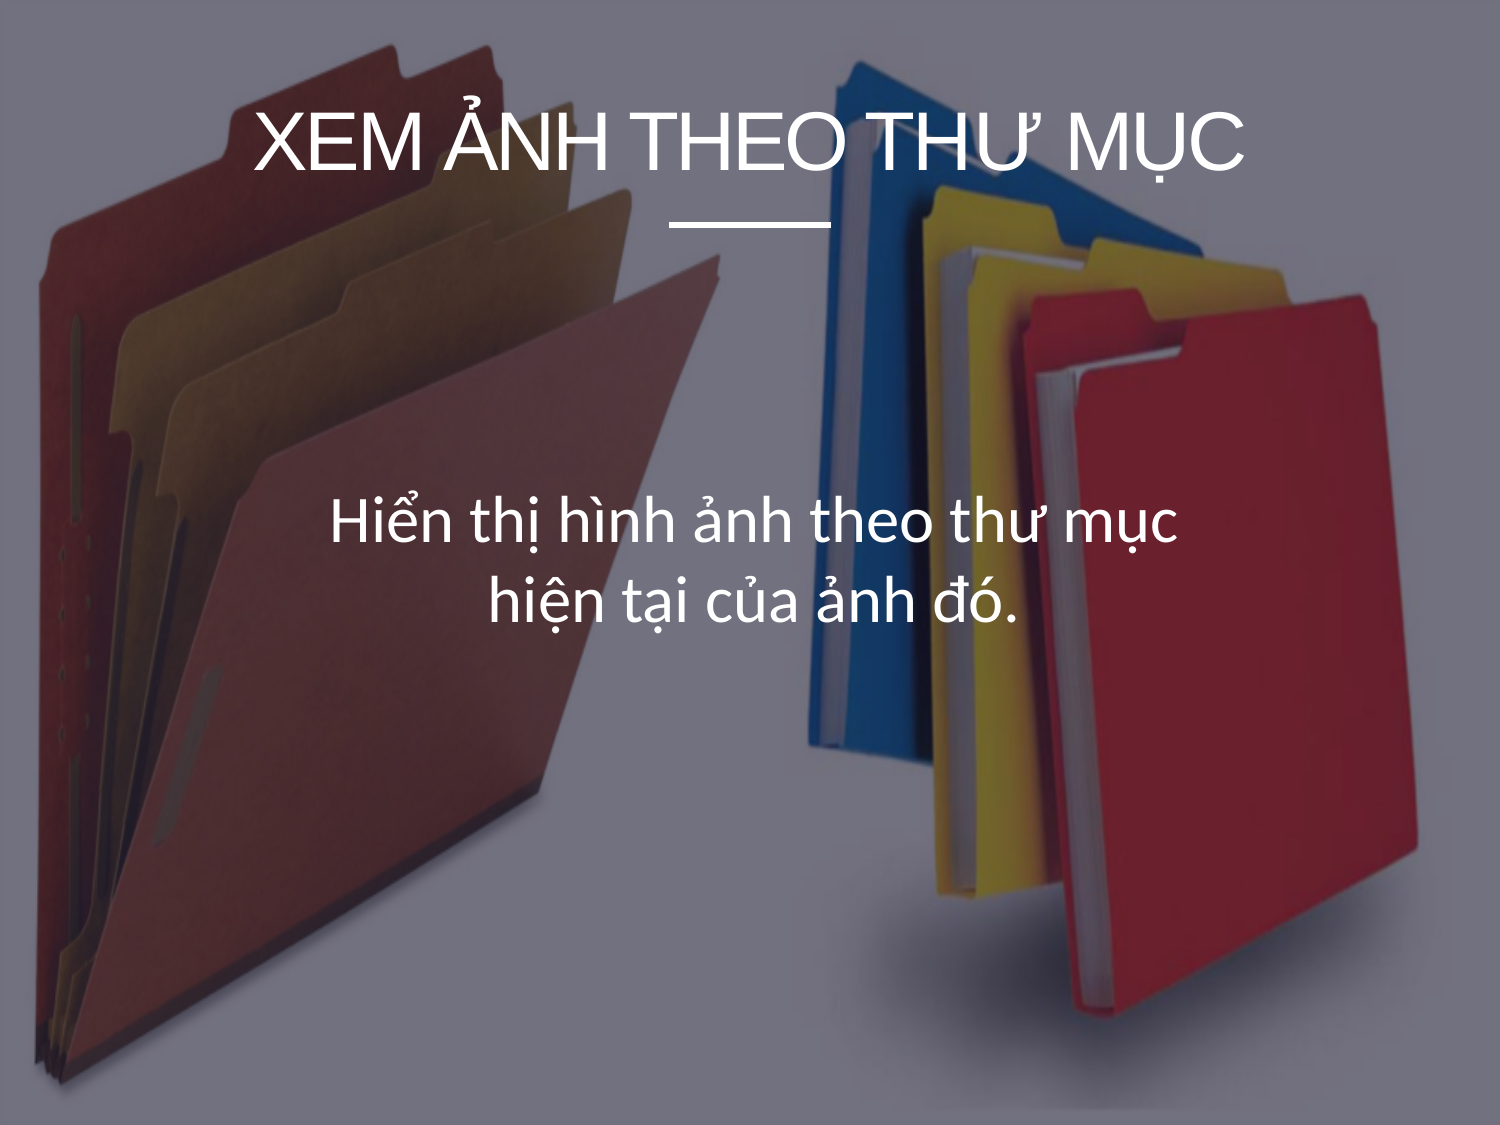

# Xem ảnh theo thƯ Mục
Hiển thị hình ảnh theo thư mục hiện tại của ảnh đó.